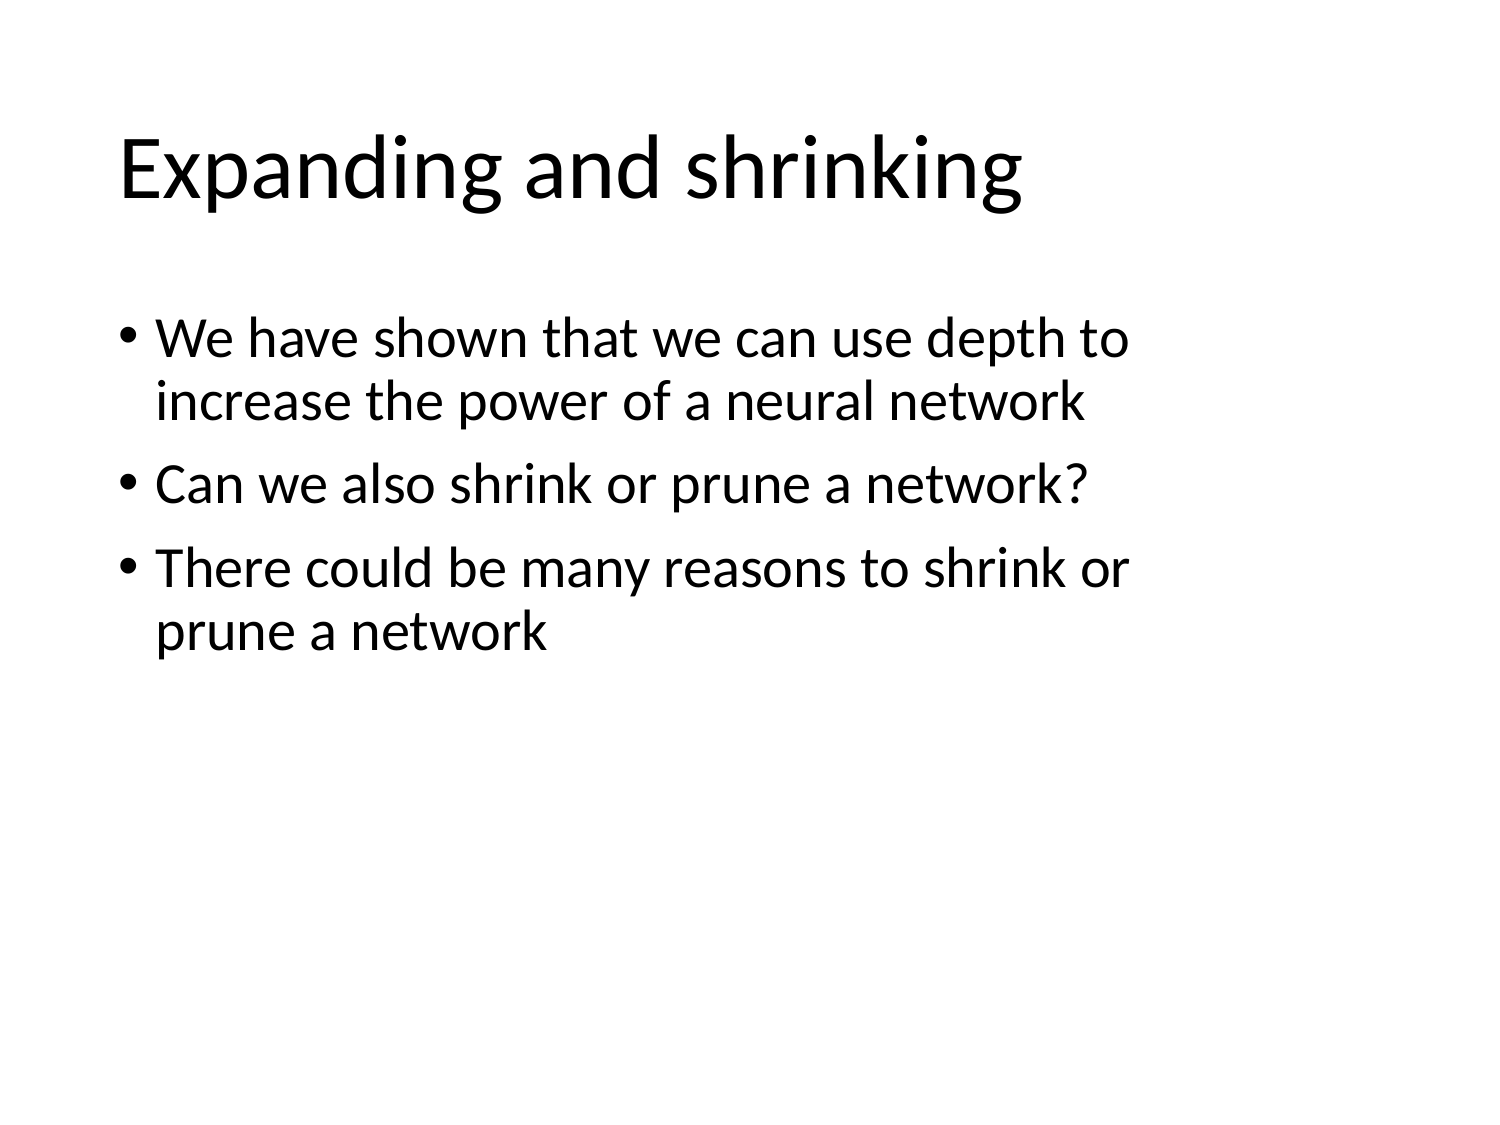

# Expanding and shrinking
We have shown that we can use depth to increase the power of a neural network
Can we also shrink or prune a network?
There could be many reasons to shrink or prune a network